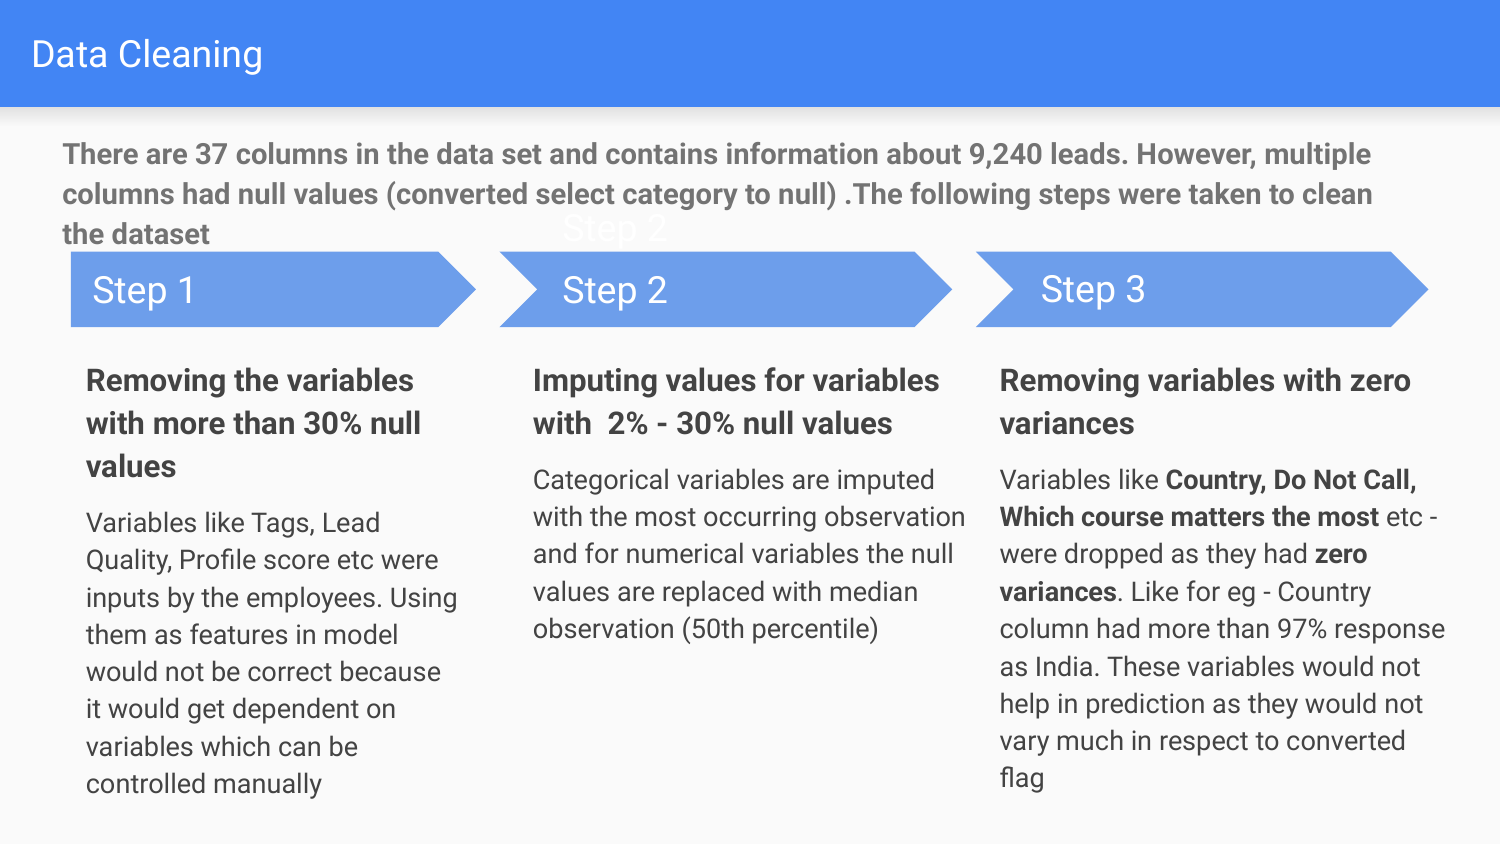

# Data Cleaning
There are 37 columns in the data set and contains information about 9,240 leads. However, multiple columns had null values (converted select category to null) .The following steps were taken to clean the dataset
Step 2

Step 3
Step 1
Step 2
Removing the variables with more than 30% null values
Variables like Tags, Lead Quality, Profile score etc were inputs by the employees. Using them as features in model would not be correct because it would get dependent on variables which can be controlled manually
Imputing values for variables with  2% - 30% null values
Categorical variables are imputed with the most occurring observation and for numerical variables the null values are replaced with median observation (50th percentile)
Removing variables with zero variances
Variables like Country, Do Not Call, Which course matters the most etc - were dropped as they had zero variances. Like for eg - Country column had more than 97% response as India. These variables would not help in prediction as they would not vary much in respect to converted flag